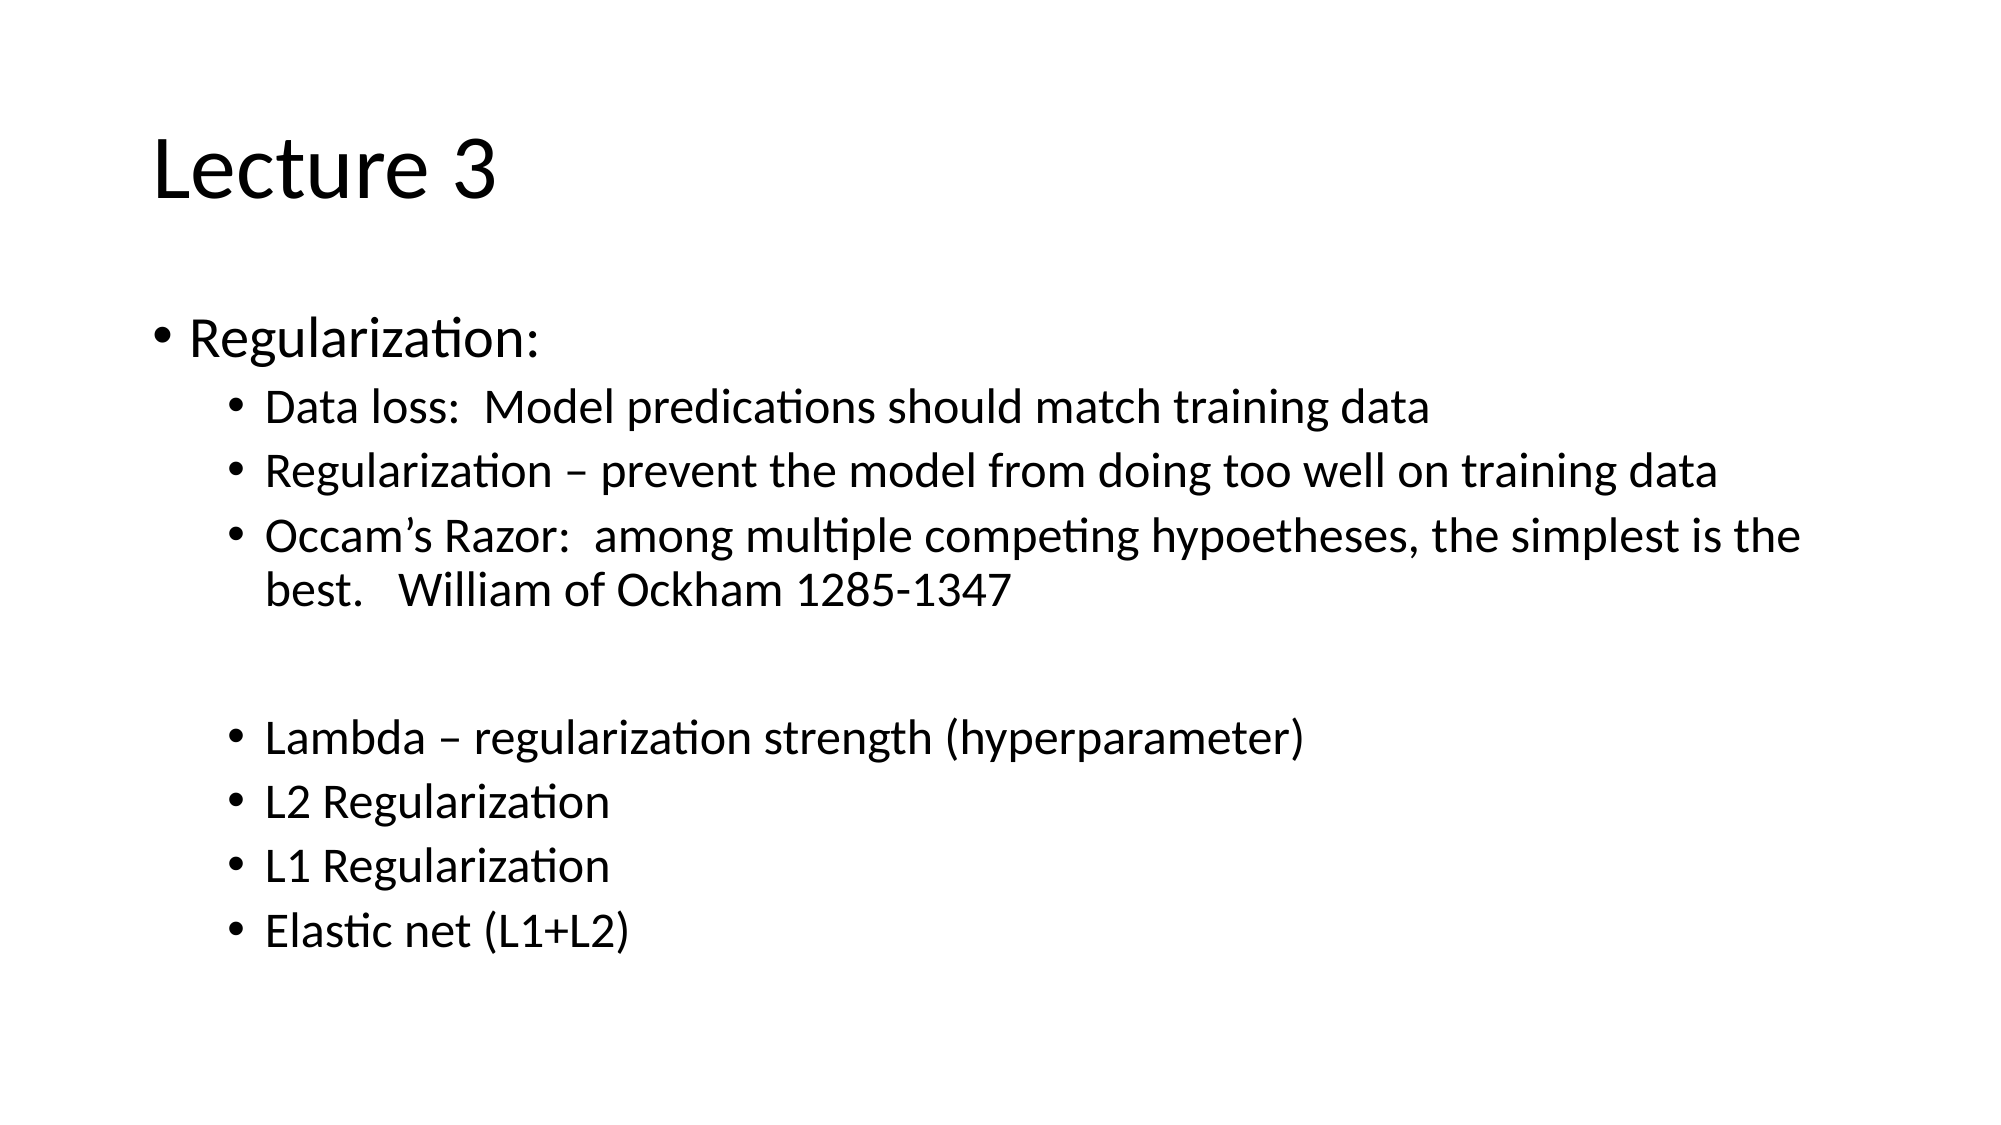

# Lecture 3
Regularization:
Data loss:  Model predications should match training data
Regularization – prevent the model from doing too well on training data
Occam’s Razor:  among multiple competing hypoetheses, the simplest is the best.   William of Ockham 1285-1347

Lambda – regularization strength (hyperparameter)
L2 Regularization
L1 Regularization
Elastic net (L1+L2)